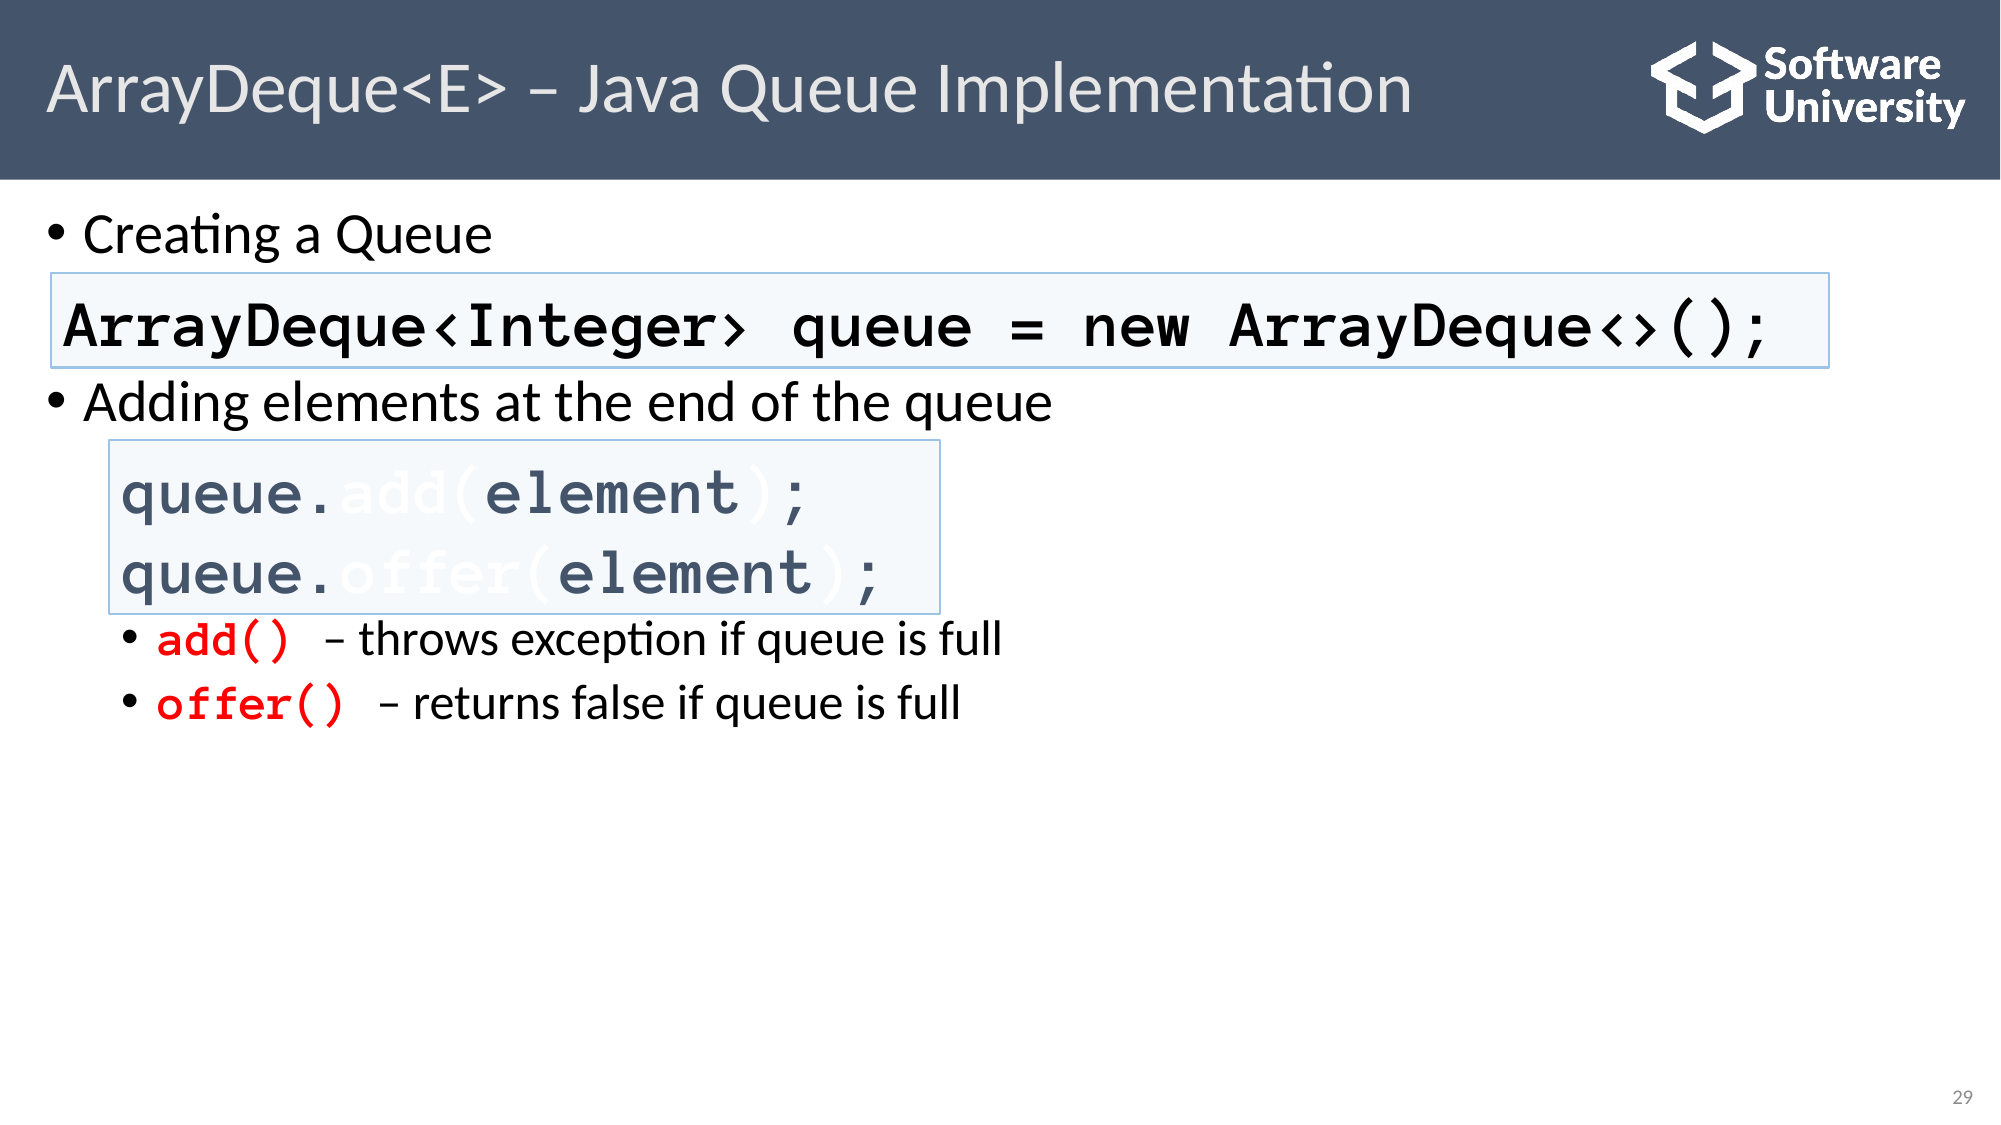

# ArrayDeque<E> – Java Queue Implementation
Creating a Queue

Adding elements at the end of the queue

add() – throws exception if queue is full
offer() – returns false if queue is full
ArrayDeque<Integer> queue = new ArrayDeque<>();
queue.add(element);
queue.offer(element);
29